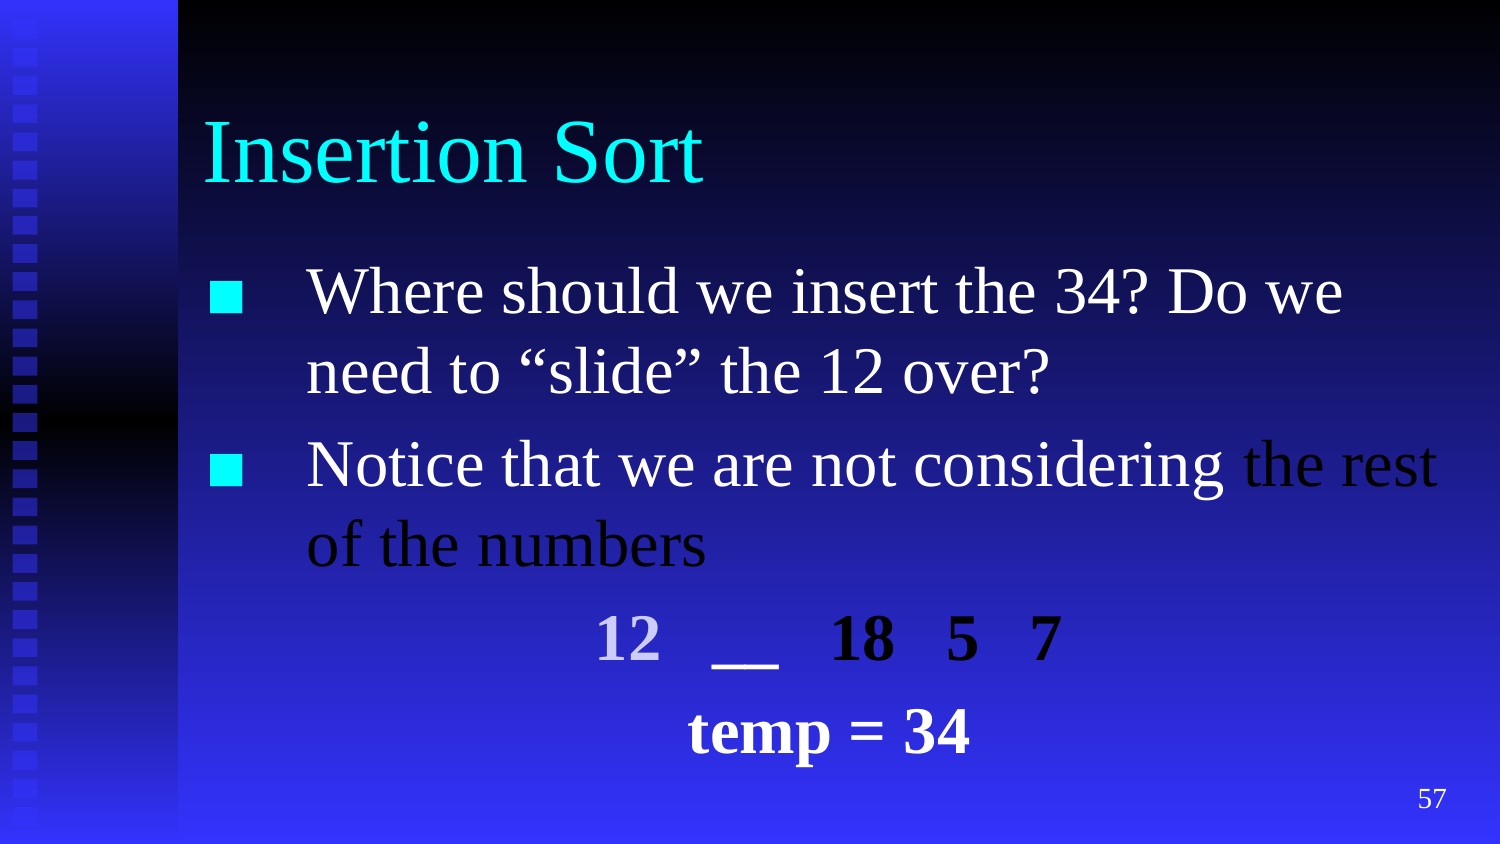

# Insertion Sort
Where should we insert the 34? Do we need to “slide” the 12 over?
Notice that we are not considering the rest of the numbers
12   __   18   5   7
temp = 34

57